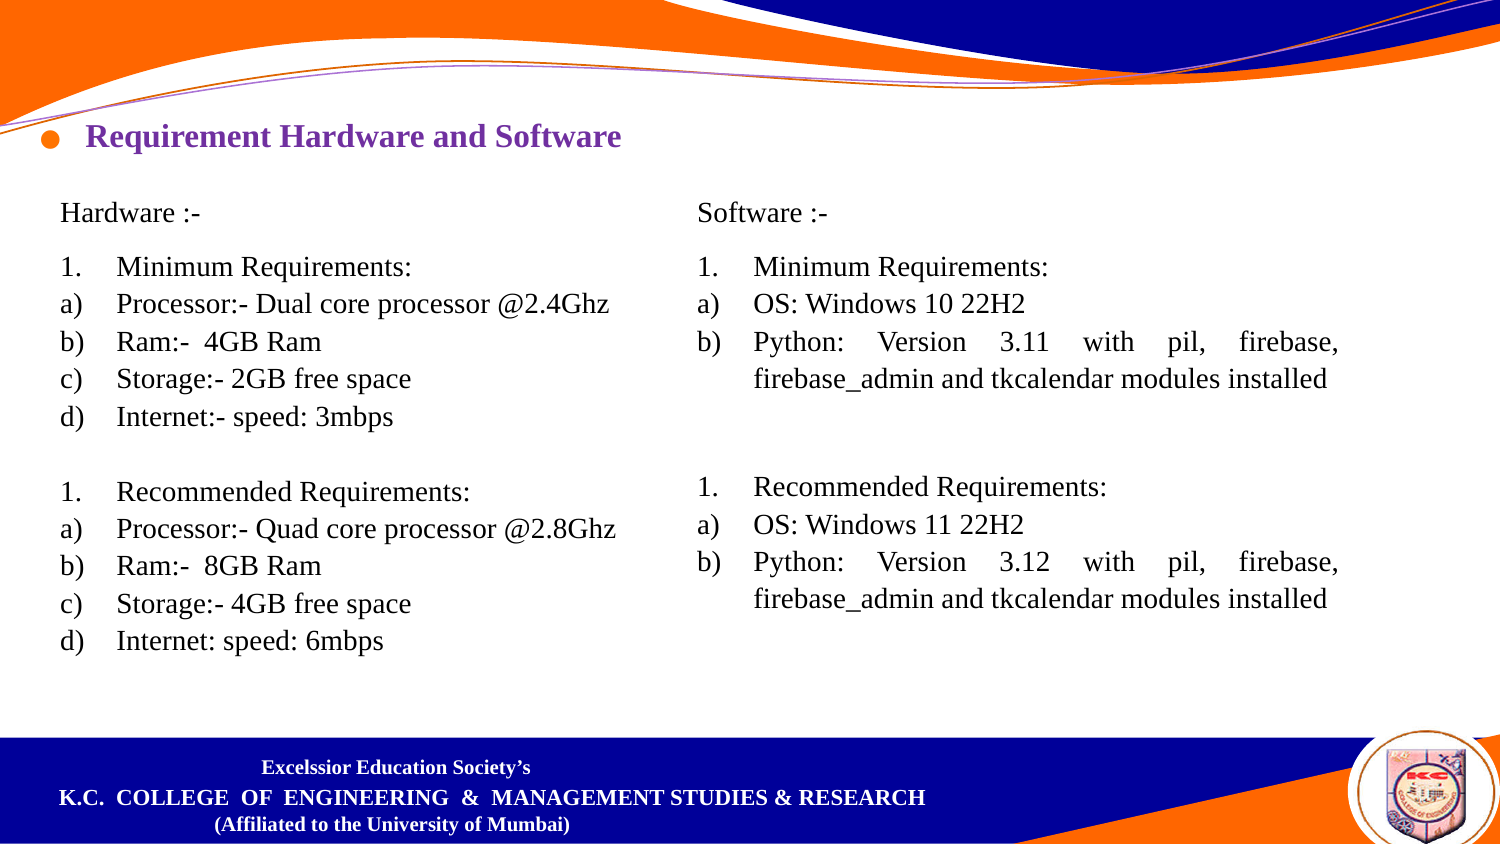

Requirement Hardware and Software

Hardware :-
Minimum Requirements:
Processor:- Dual core processor @2.4Ghz
Ram:-  4GB Ram
Storage:- 2GB free space
Internet:- speed: 3mbps

Recommended Requirements:
Processor:- Quad core processor @2.8Ghz
Ram:-  8GB Ram
Storage:- 4GB free space
Internet: speed: 6mbps

Software :-
Minimum Requirements:
OS: Windows 10 22H2
Python: Version 3.11 with pil, firebase, firebase_admin and tkcalendar modules installed

Recommended Requirements:
OS: Windows 11 22H2
Python: Version 3.12 with pil, firebase, firebase_admin and tkcalendar modules installed